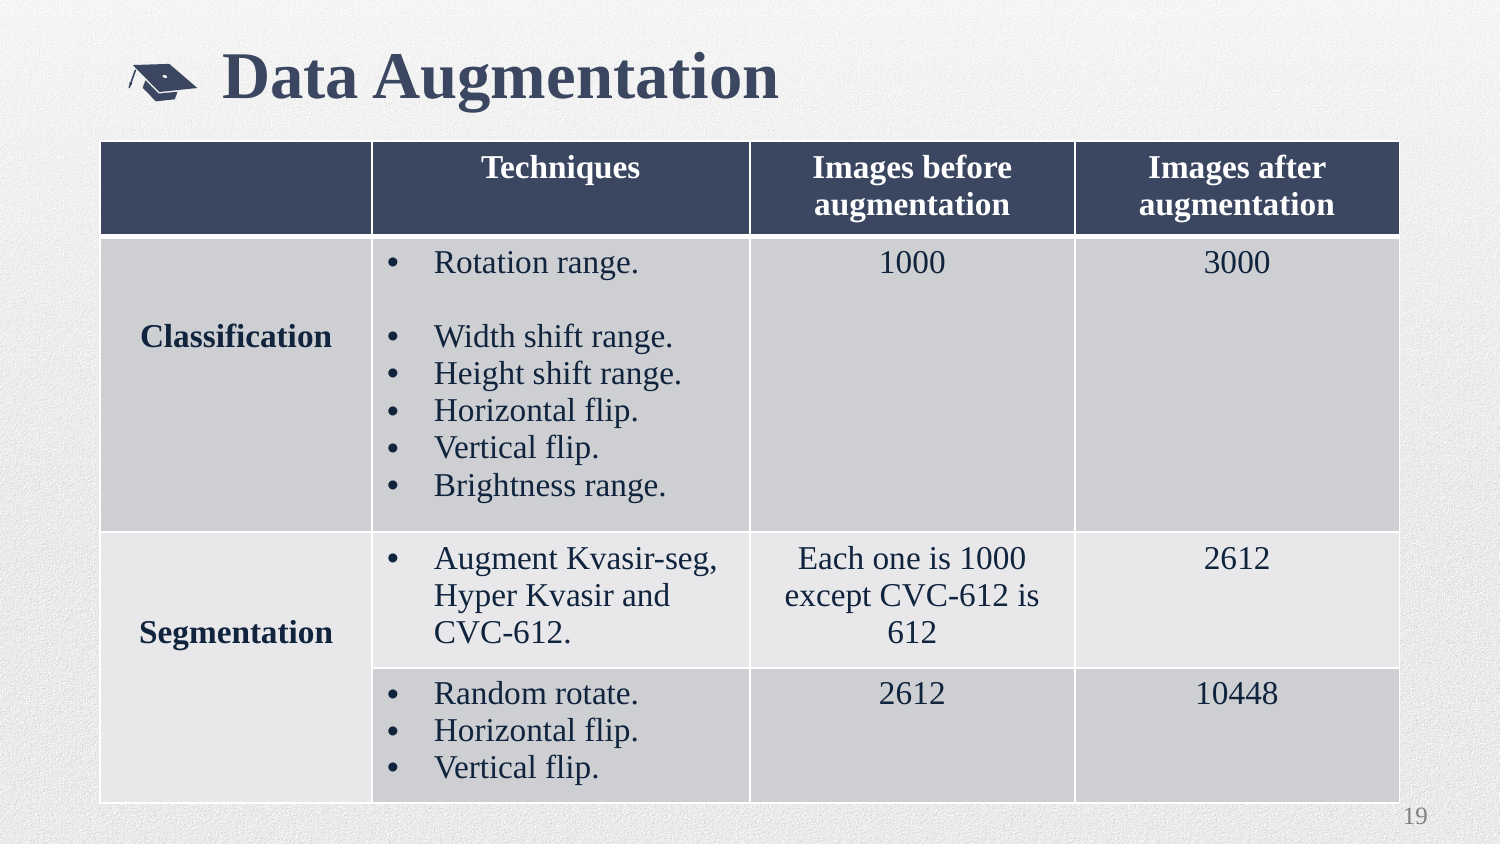

Data Augmentation

|  | Techniques | Images before augmentation | Images after augmentation |
| --- | --- | --- | --- |
| Classification | Rotation range. Width shift range. Height shift range. Horizontal flip. Vertical flip. Brightness range. | 1000 | 3000 |
| Segmentation | Augment Kvasir-seg, Hyper Kvasir and CVC-612. | Each one is 1000 except CVC-612 is 612 | 2612 |
|  | Random rotate. Horizontal flip. Vertical flip. | 2612 | 10448 |
19